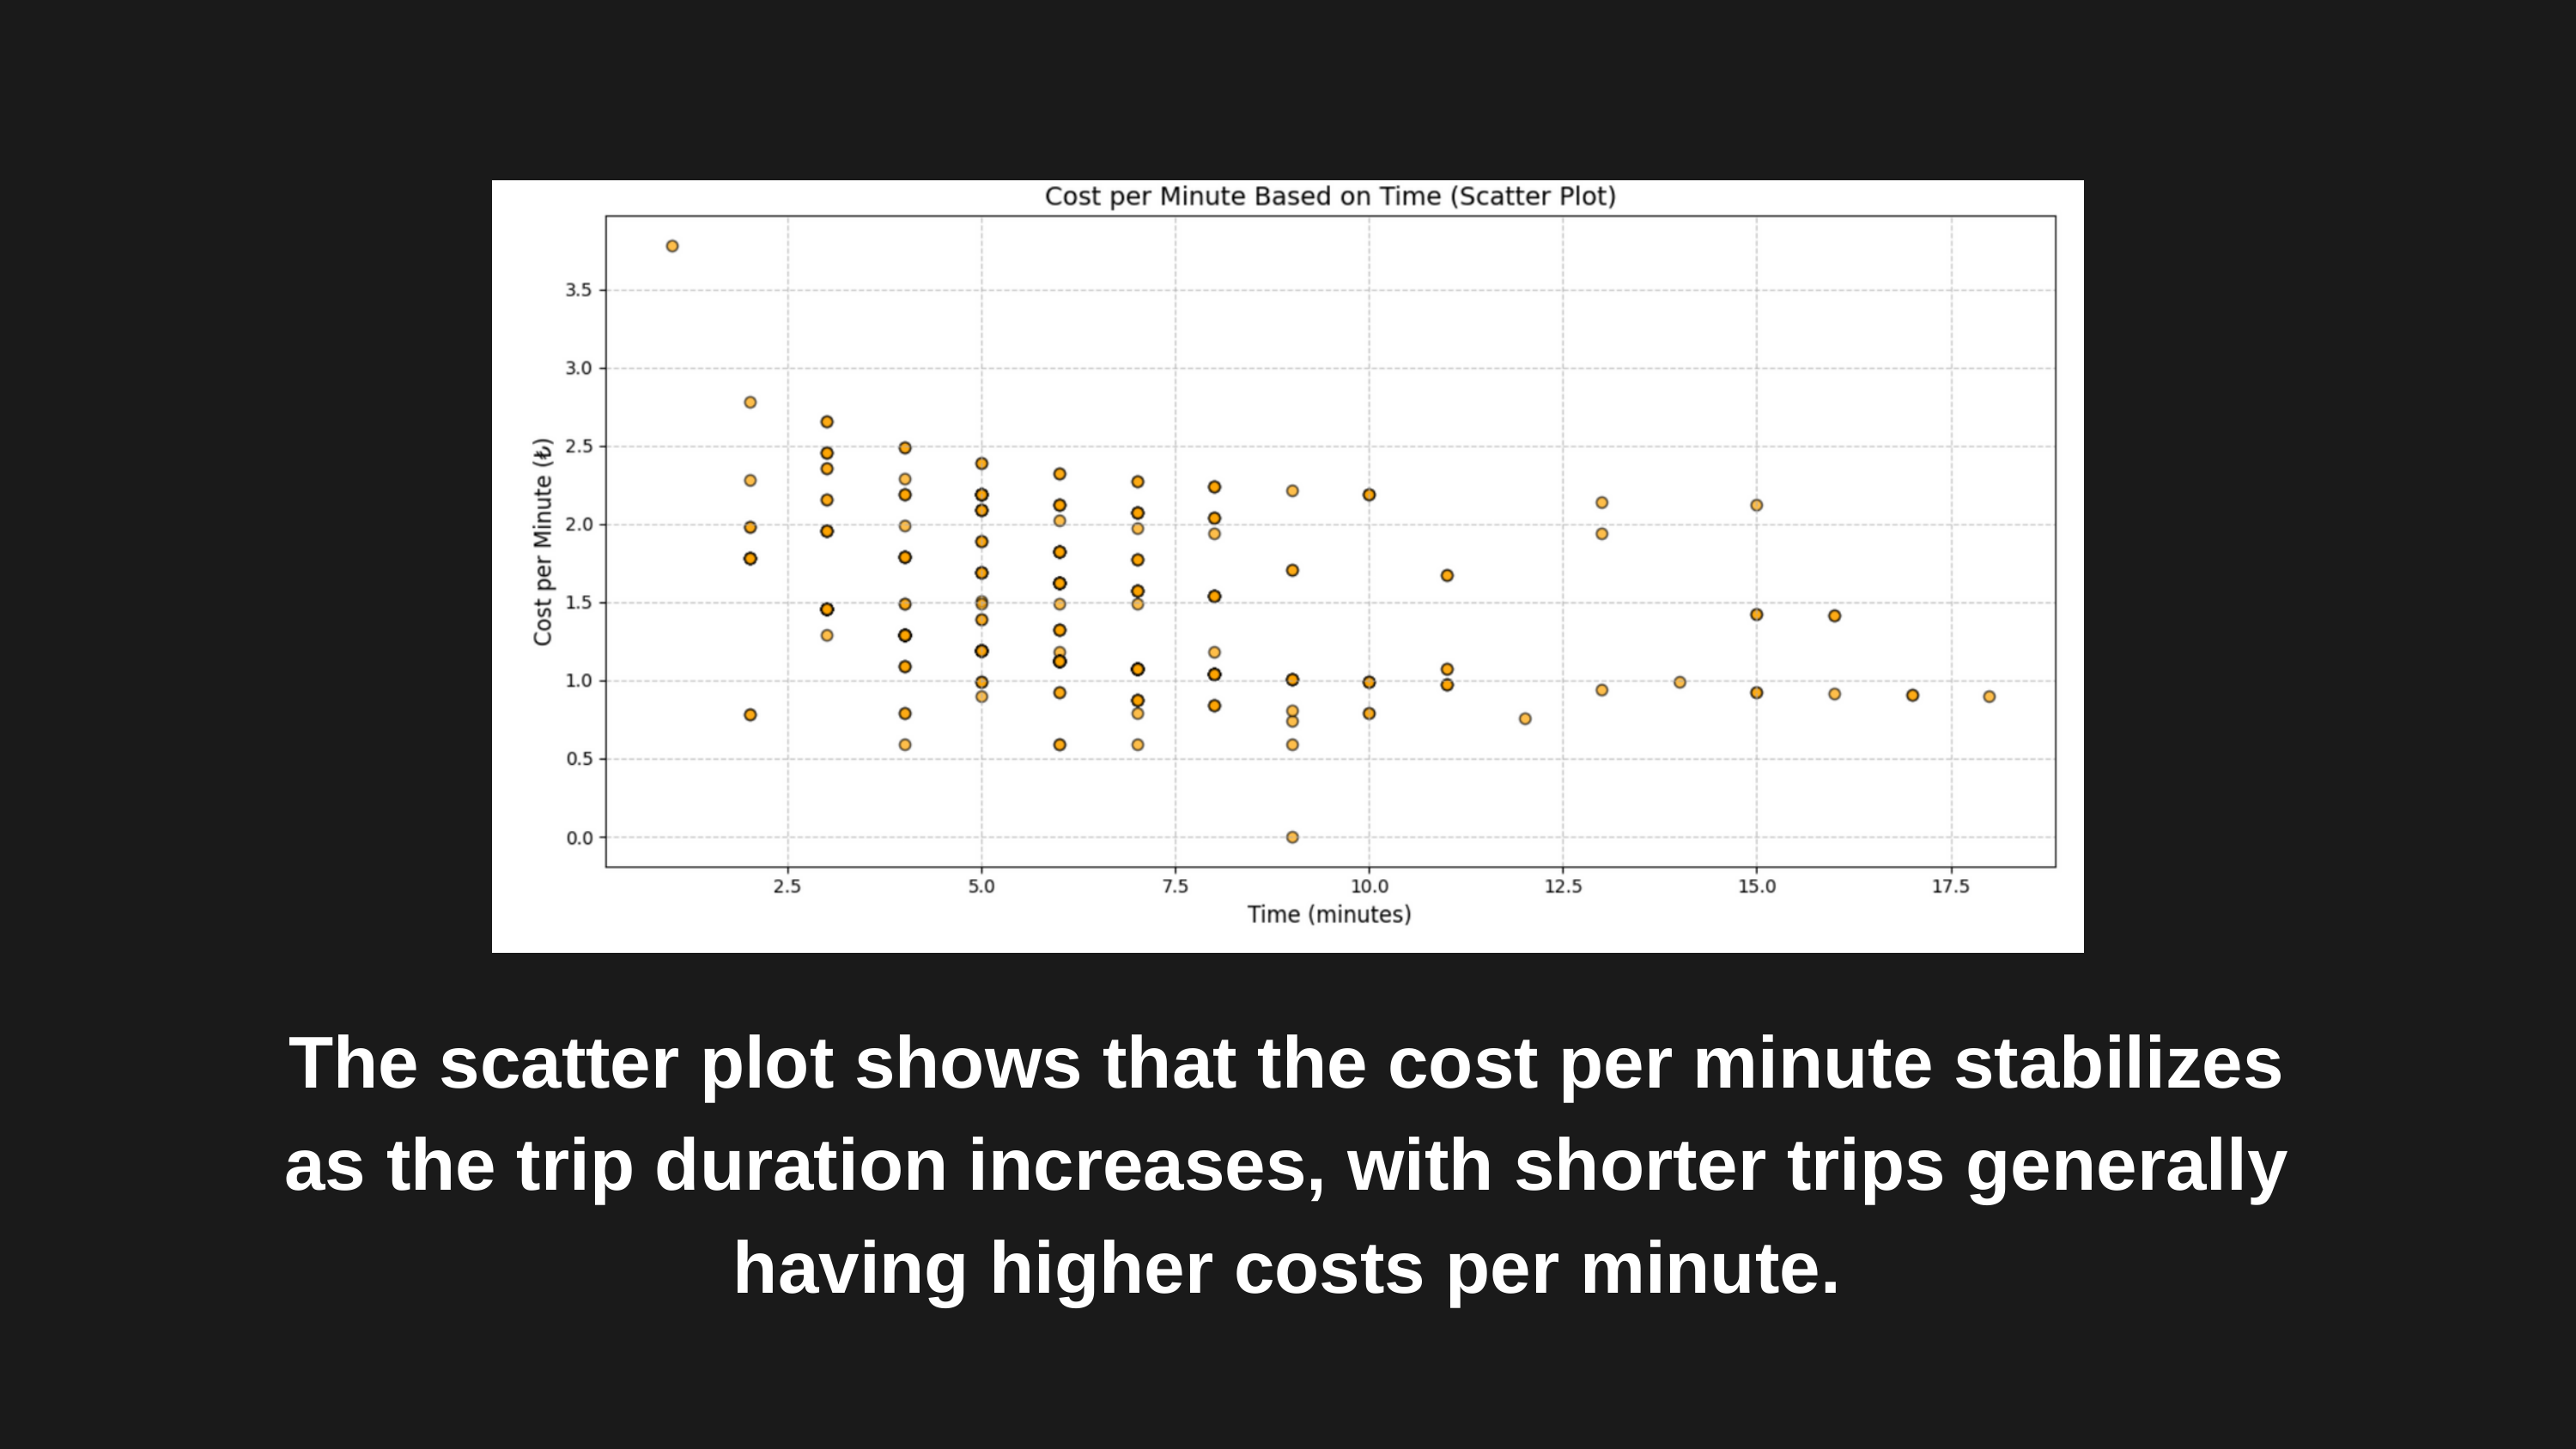

The scatter plot shows that the cost per minute stabilizes as the trip duration increases, with shorter trips generally having higher costs per minute.